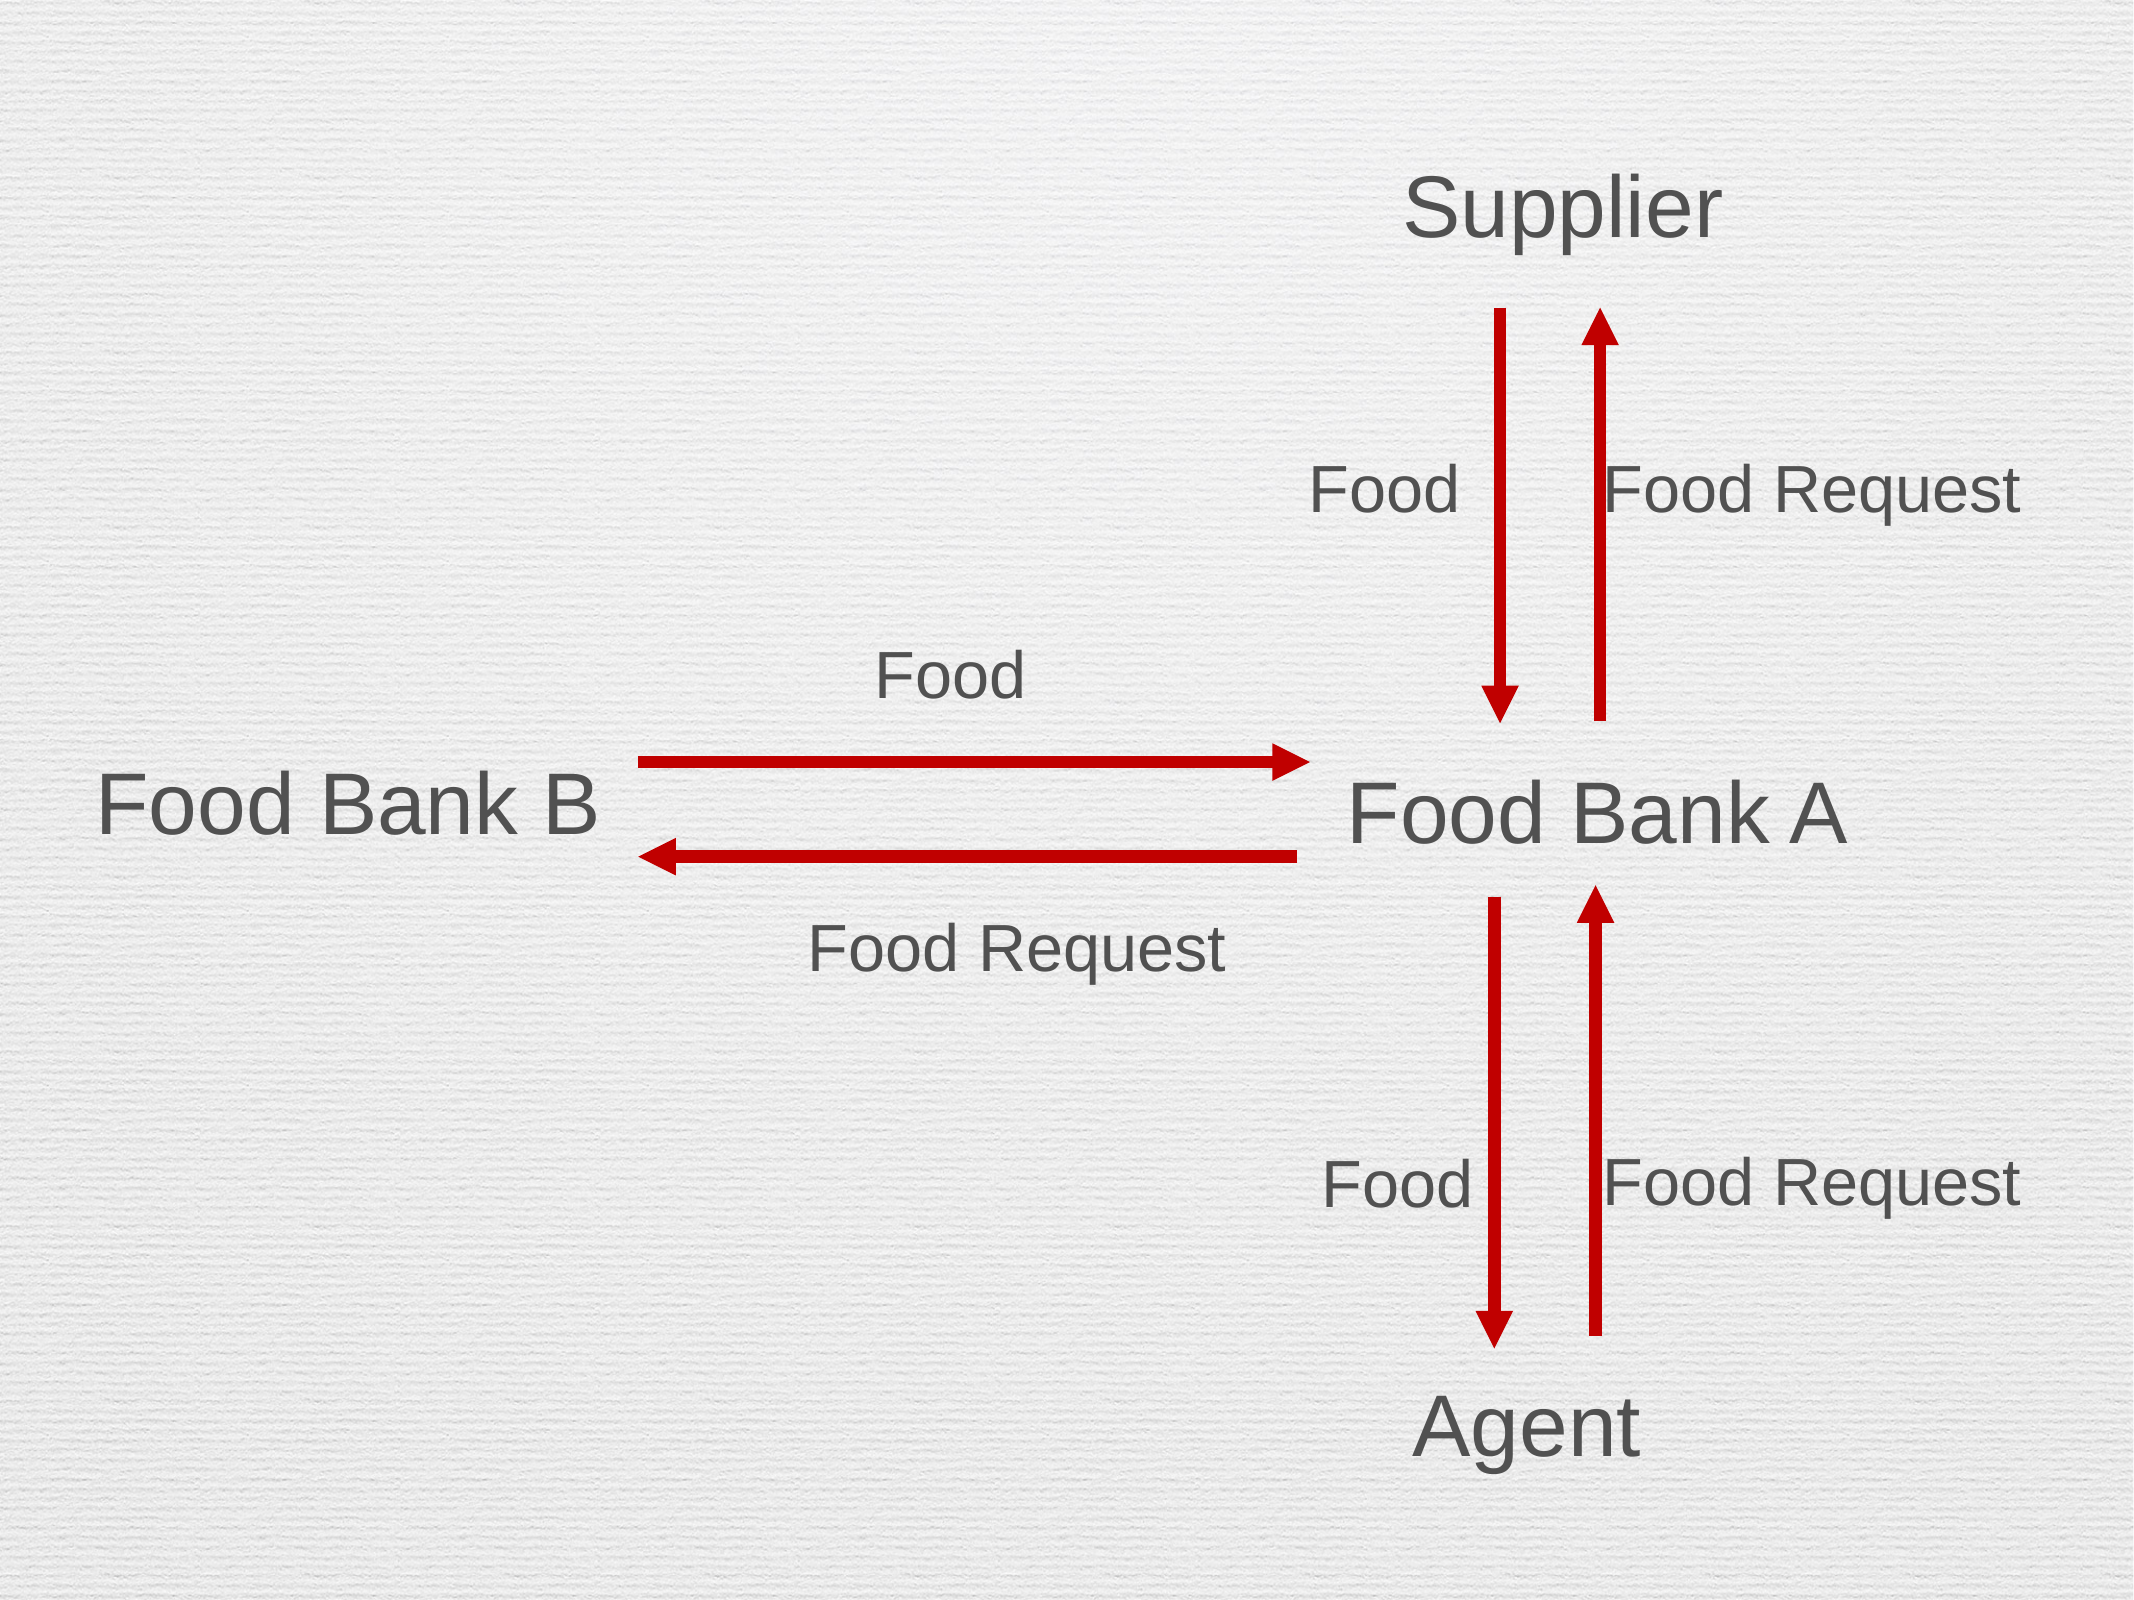

Supplier

Food
Food Request
Food
Food Bank B
Food Bank A

Food Request
Food Request
Food
Agent